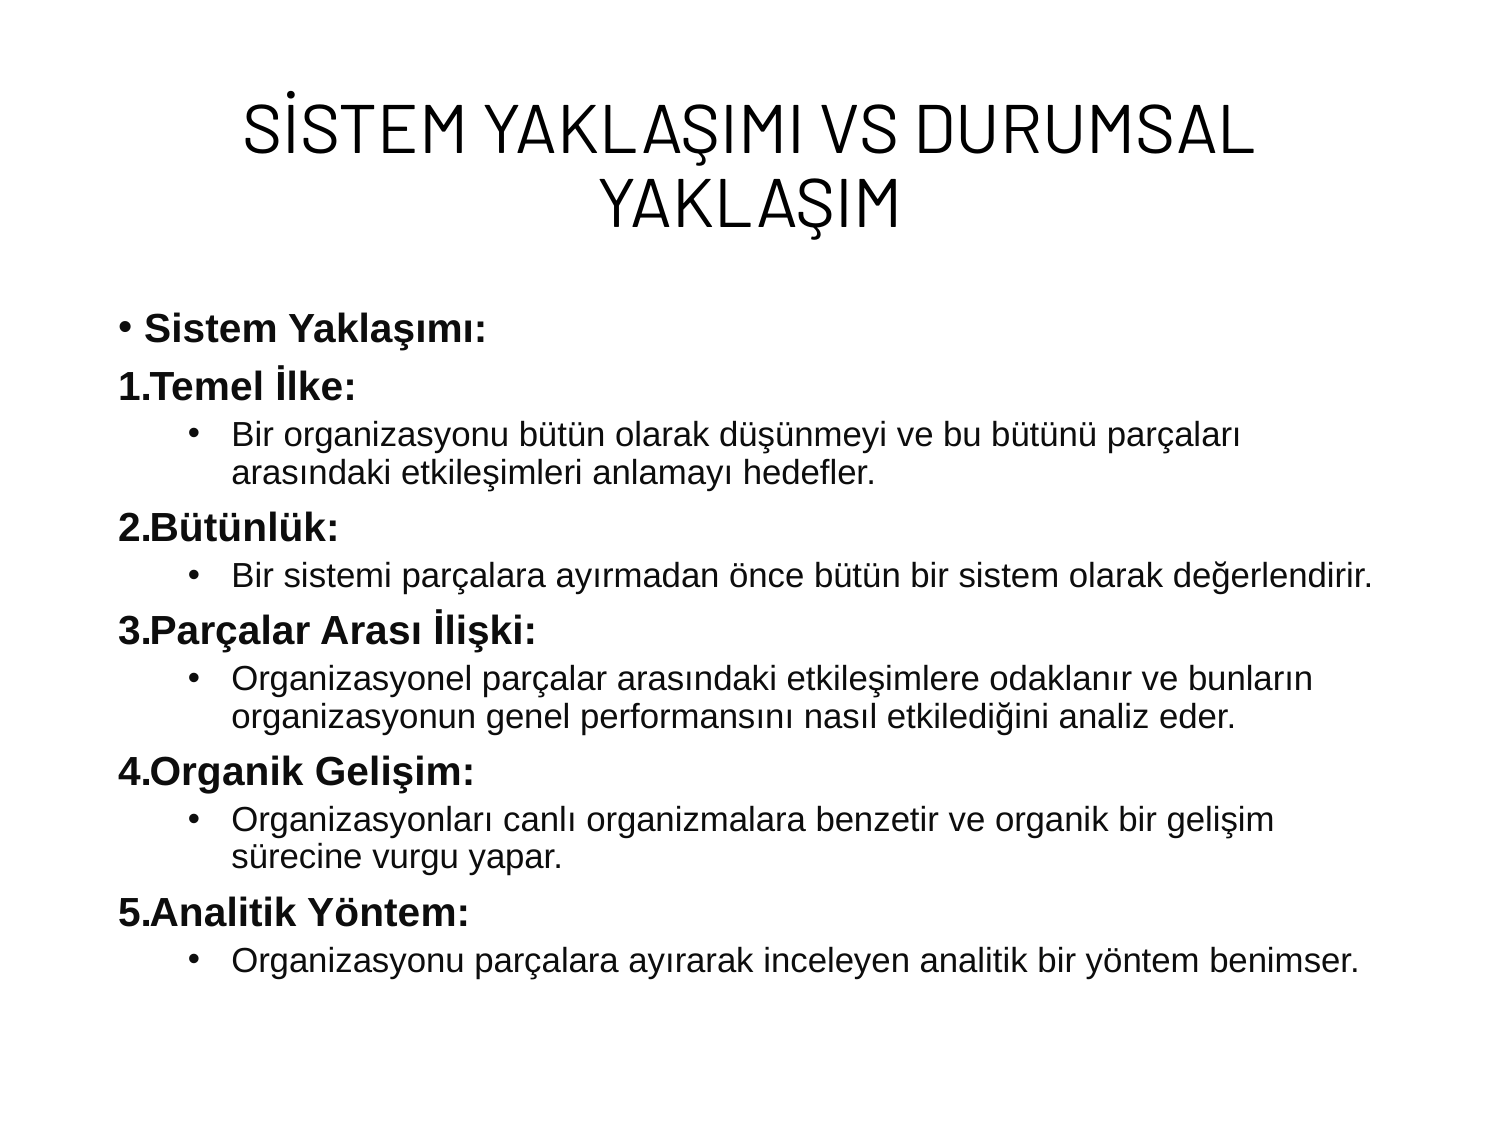

# SİSTEM YAKLAŞIMI VS DURUMSAL YAKLAŞIM
Sistem Yaklaşımı:
Temel İlke:
Bir organizasyonu bütün olarak düşünmeyi ve bu bütünü parçaları arasındaki etkileşimleri anlamayı hedefler.
Bütünlük:
Bir sistemi parçalara ayırmadan önce bütün bir sistem olarak değerlendirir.
Parçalar Arası İlişki:
Organizasyonel parçalar arasındaki etkileşimlere odaklanır ve bunların organizasyonun genel performansını nasıl etkilediğini analiz eder.
Organik Gelişim:
Organizasyonları canlı organizmalara benzetir ve organik bir gelişim sürecine vurgu yapar.
Analitik Yöntem:
Organizasyonu parçalara ayırarak inceleyen analitik bir yöntem benimser.